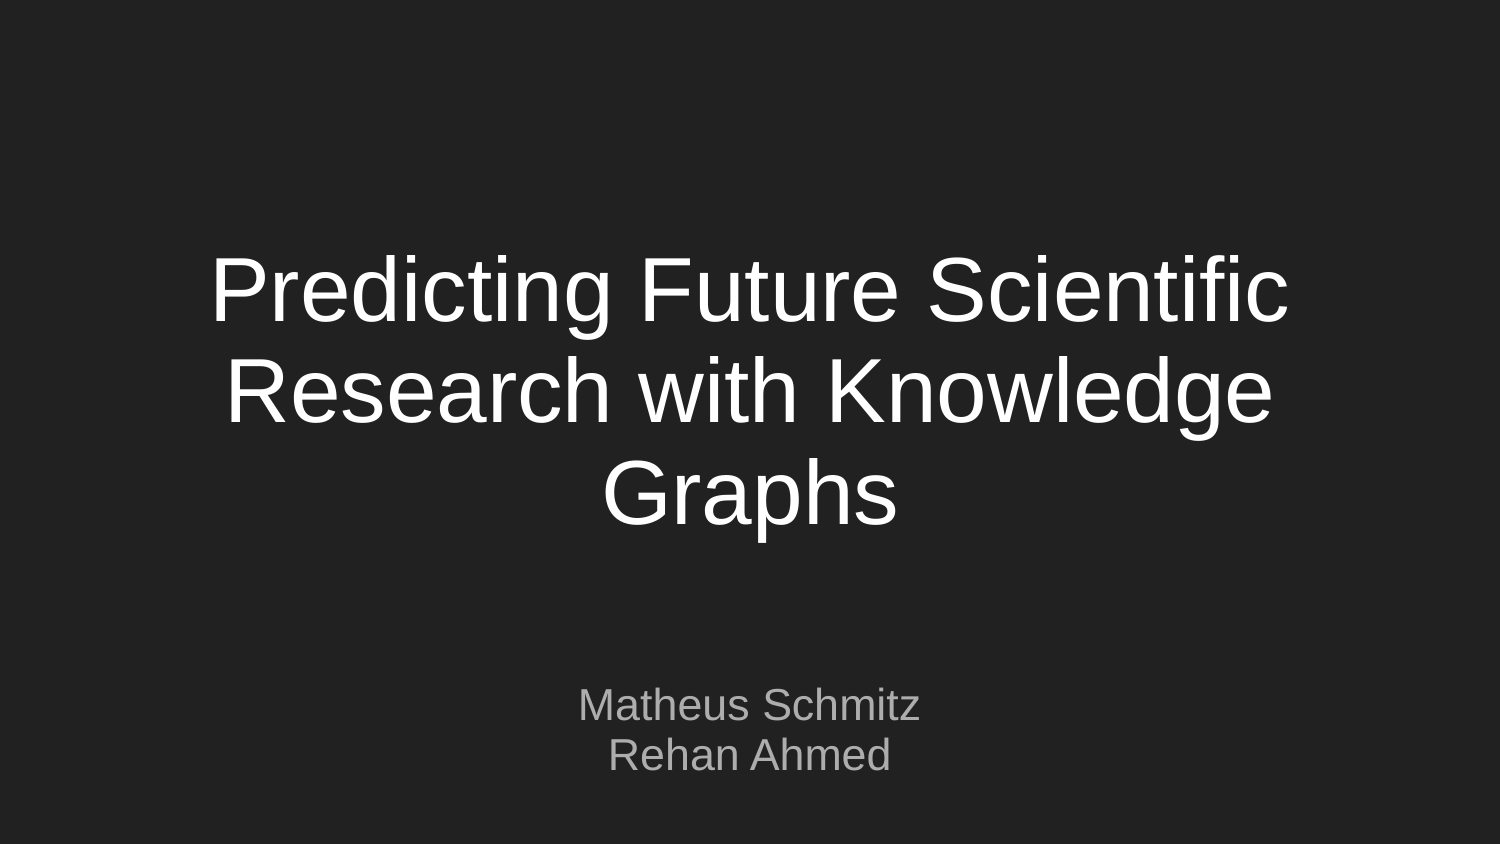

# Predicting Future Scientific Research with Knowledge Graphs
Matheus Schmitz
Rehan Ahmed